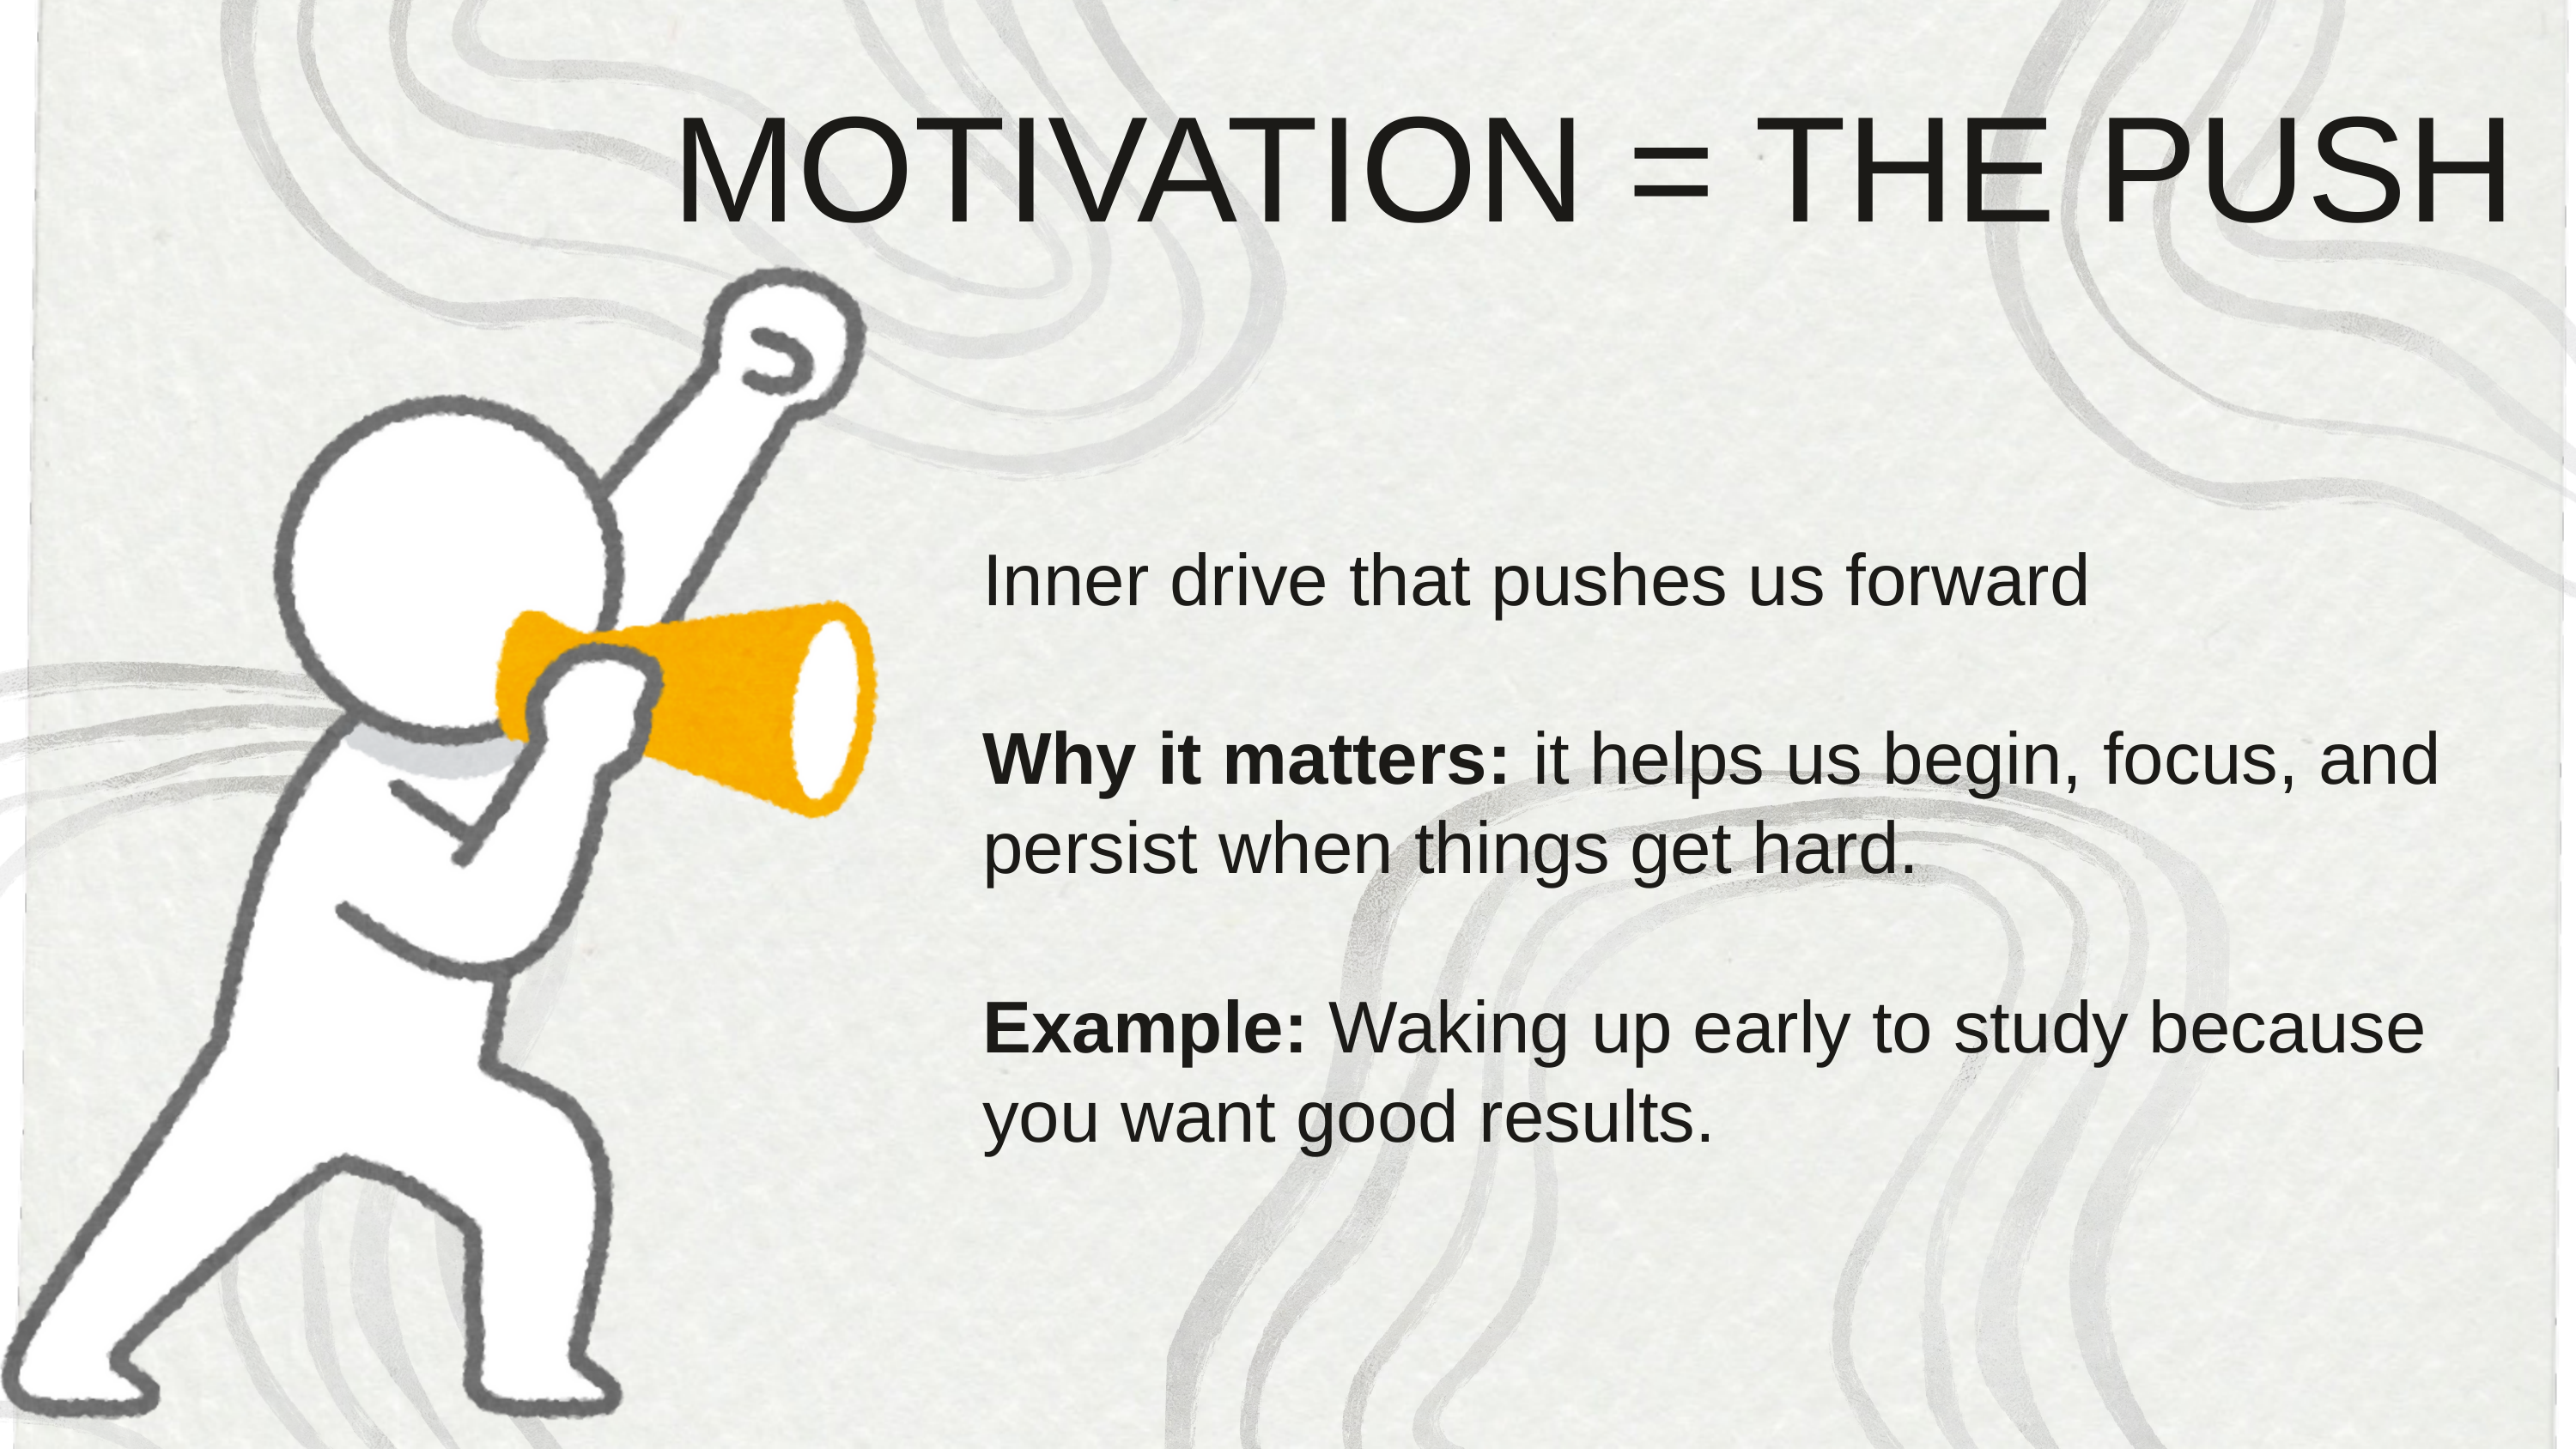

MOTIVATION = THE PUSH

Inner drive that pushes us forward

Why it matters: it helps us begin, focus, and persist when things get hard.

Example: Waking up early to study because you want good results.